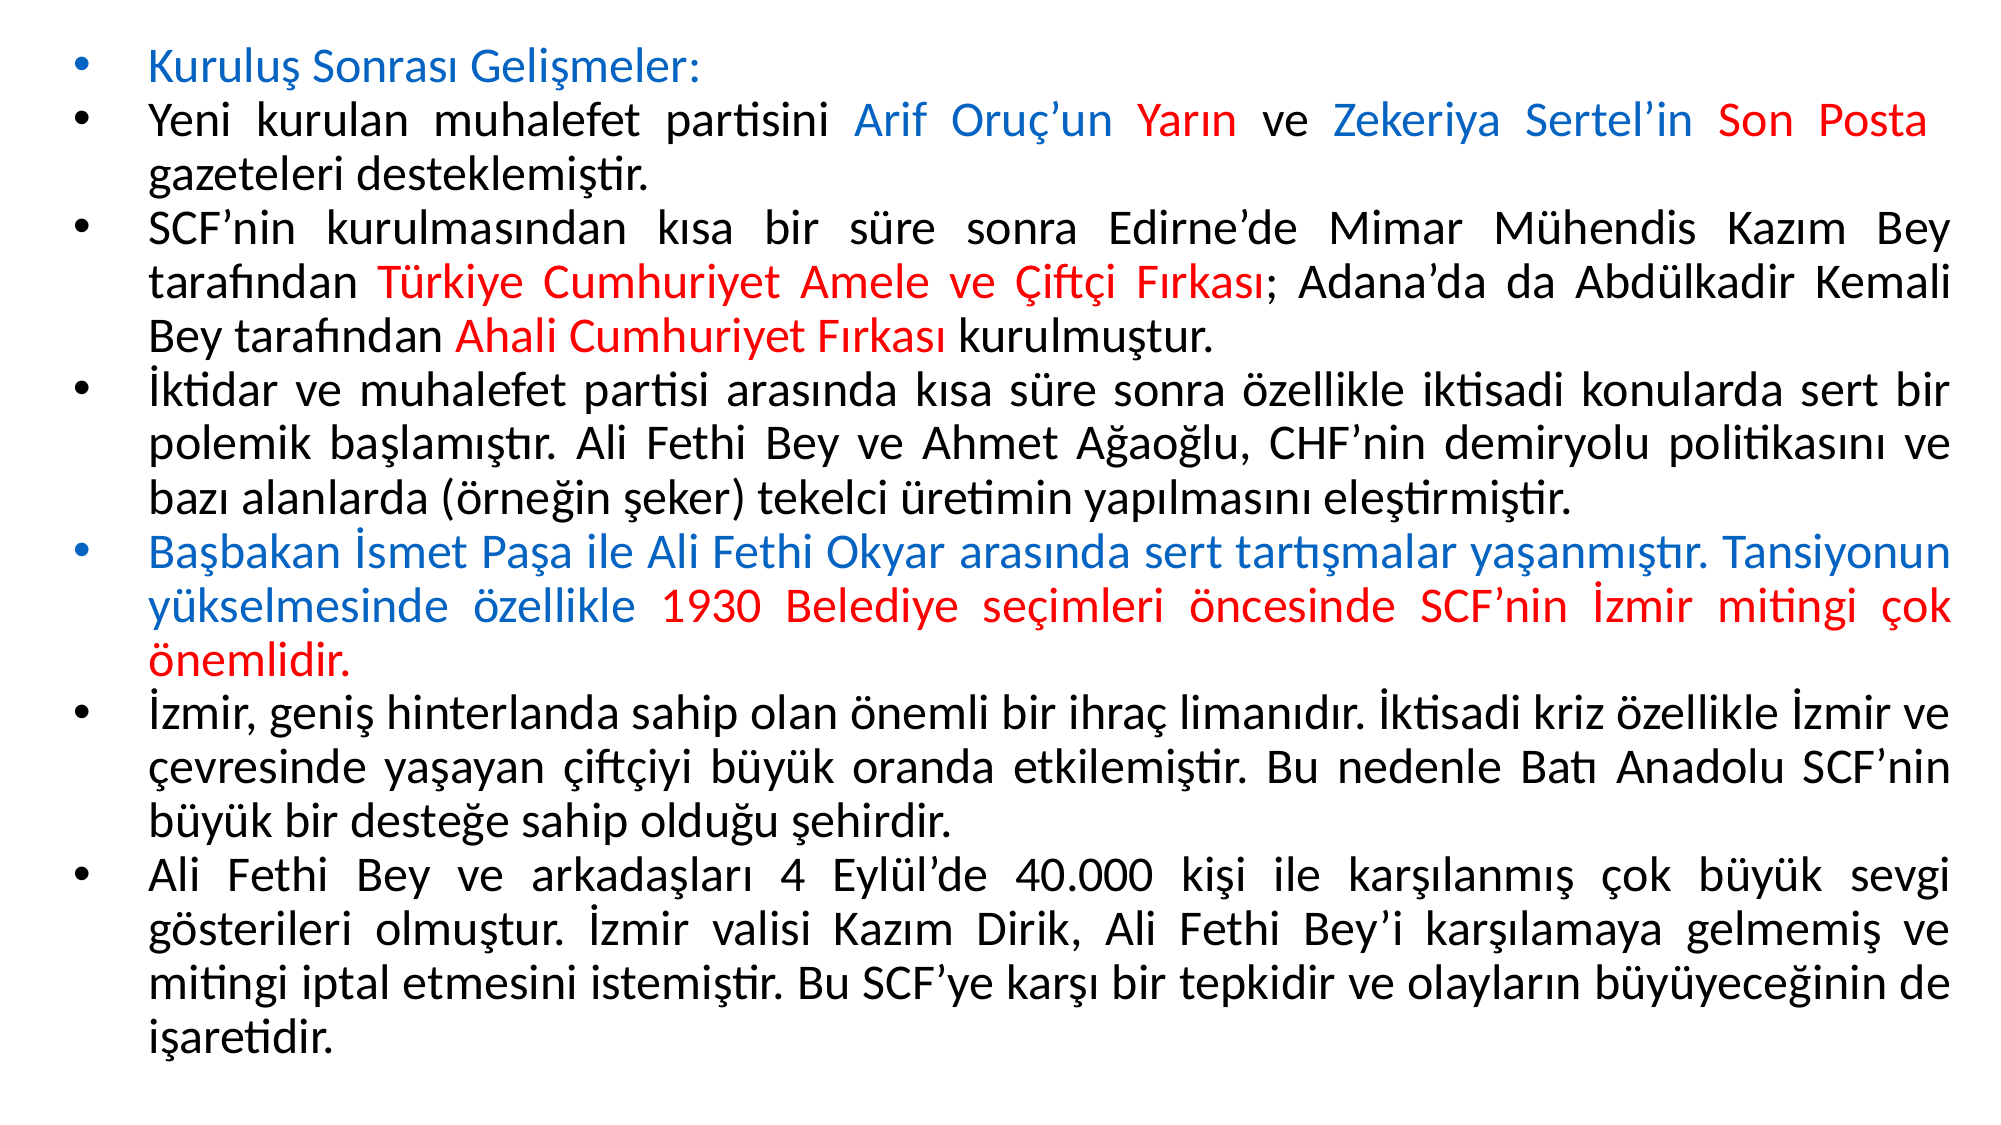

Kuruluş Sonrası Gelişmeler:
Yeni kurulan muhalefet partisini Arif Oruç’un Yarın ve Zekeriya Sertel’in Son Posta  gazeteleri desteklemiştir.
SCF’nin kurulmasından kısa bir süre sonra Edirne’de Mimar Mühendis Kazım Bey tarafından Türkiye Cumhuriyet Amele ve Çiftçi Fırkası; Adana’da da Abdülkadir Kemali Bey tarafından Ahali Cumhuriyet Fırkası kurulmuştur.
İktidar ve muhalefet partisi arasında kısa süre sonra özellikle iktisadi konularda sert bir polemik başlamıştır. Ali Fethi Bey ve Ahmet Ağaoğlu, CHF’nin demiryolu politikasını ve bazı alanlarda (örneğin şeker) tekelci üretimin yapılmasını eleştirmiştir.
Başbakan İsmet Paşa ile Ali Fethi Okyar arasında sert tartışmalar yaşanmıştır. Tansiyonun yükselmesinde özellikle 1930 Belediye seçimleri öncesinde SCF’nin İzmir mitingi çok önemlidir.
İzmir, geniş hinterlanda sahip olan önemli bir ihraç limanıdır. İktisadi kriz özellikle İzmir ve çevresinde yaşayan çiftçiyi büyük oranda etkilemiştir. Bu nedenle Batı Anadolu SCF’nin büyük bir desteğe sahip olduğu şehirdir.
Ali Fethi Bey ve arkadaşları 4 Eylül’de 40.000 kişi ile karşılanmış çok büyük sevgi gösterileri olmuştur. İzmir valisi Kazım Dirik, Ali Fethi Bey’i karşılamaya gelmemiş ve mitingi iptal etmesini istemiştir. Bu SCF’ye karşı bir tepkidir ve olayların büyüyeceğinin de işaretidir.